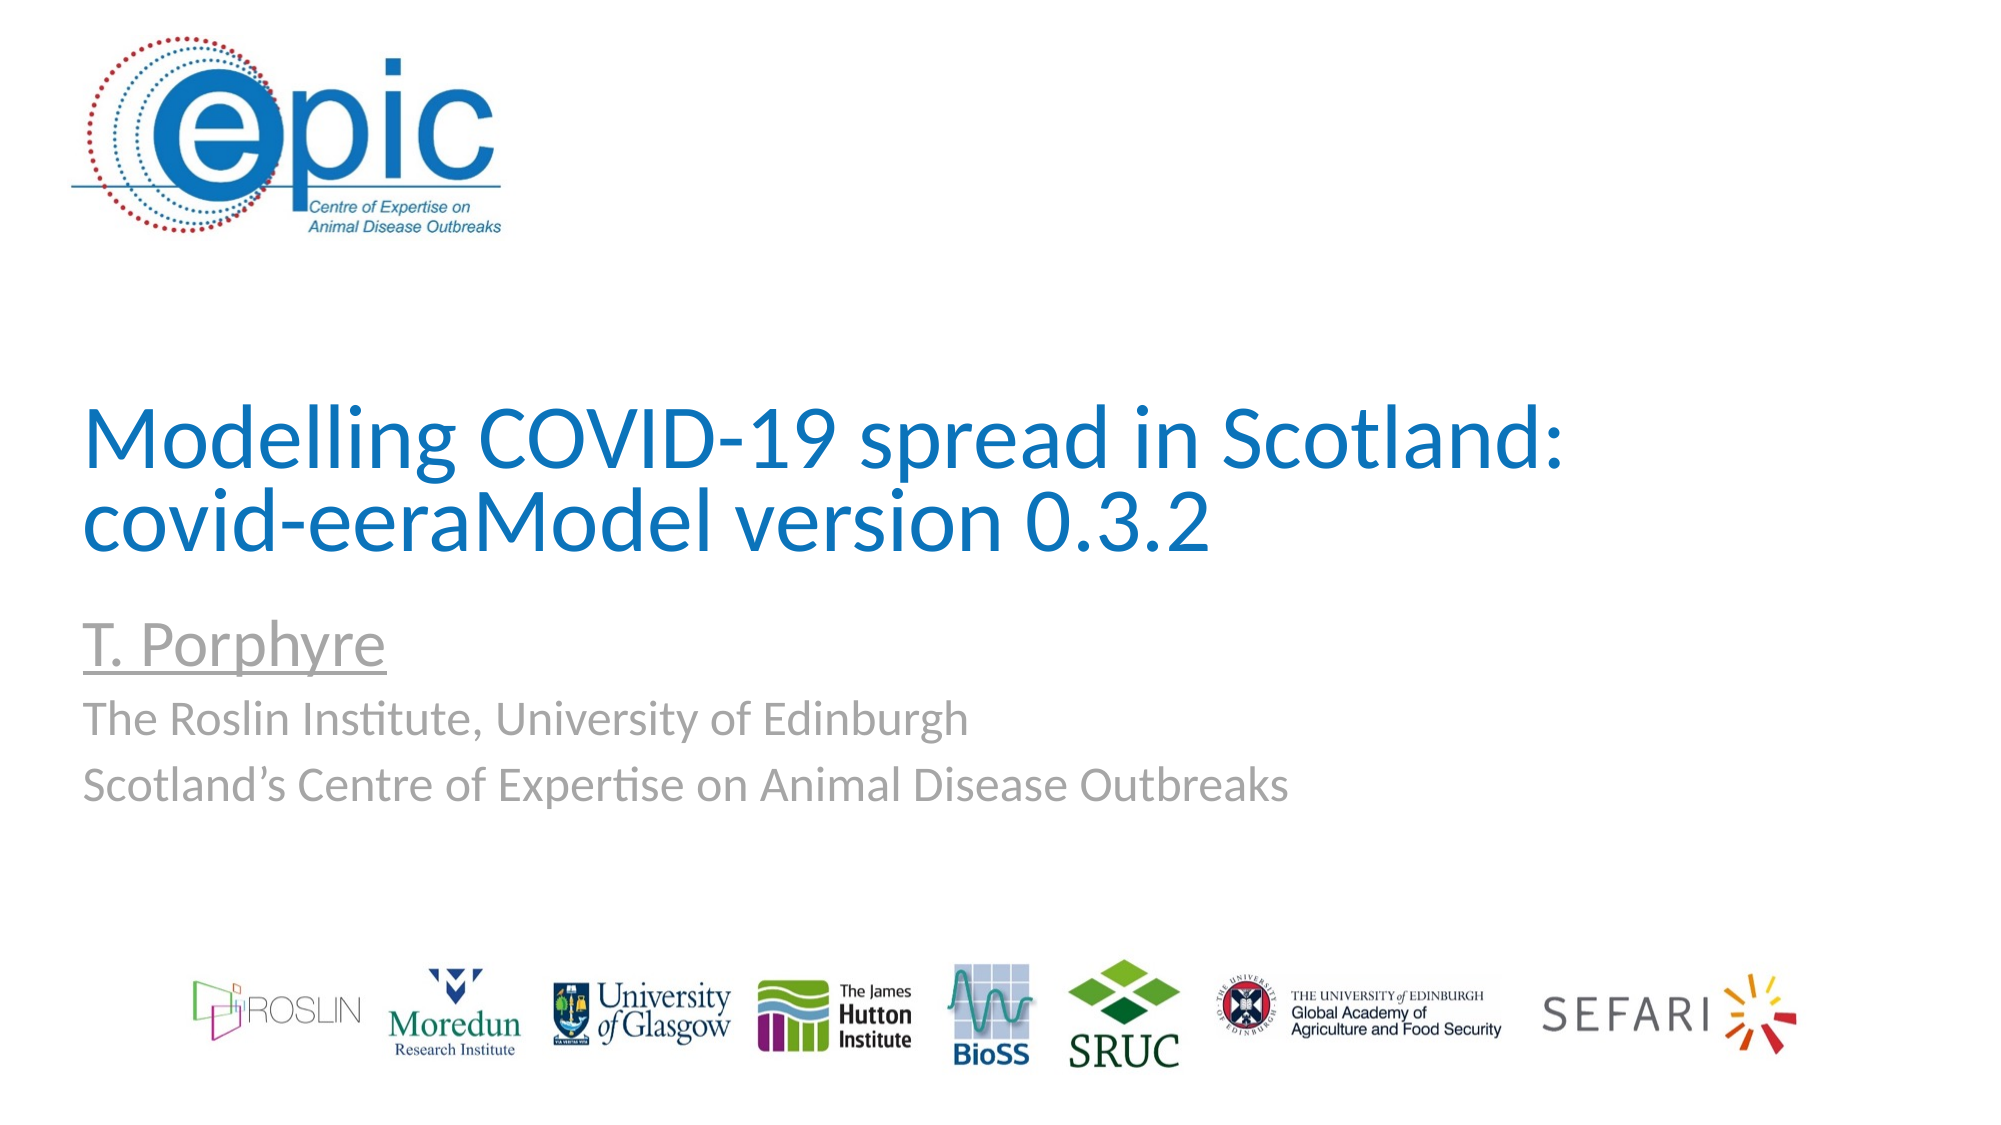

# Modelling COVID-19 spread in Scotland: covid-eeraModel version 0.3.2
T. Porphyre
The Roslin Institute, University of Edinburgh
Scotland’s Centre of Expertise on Animal Disease Outbreaks